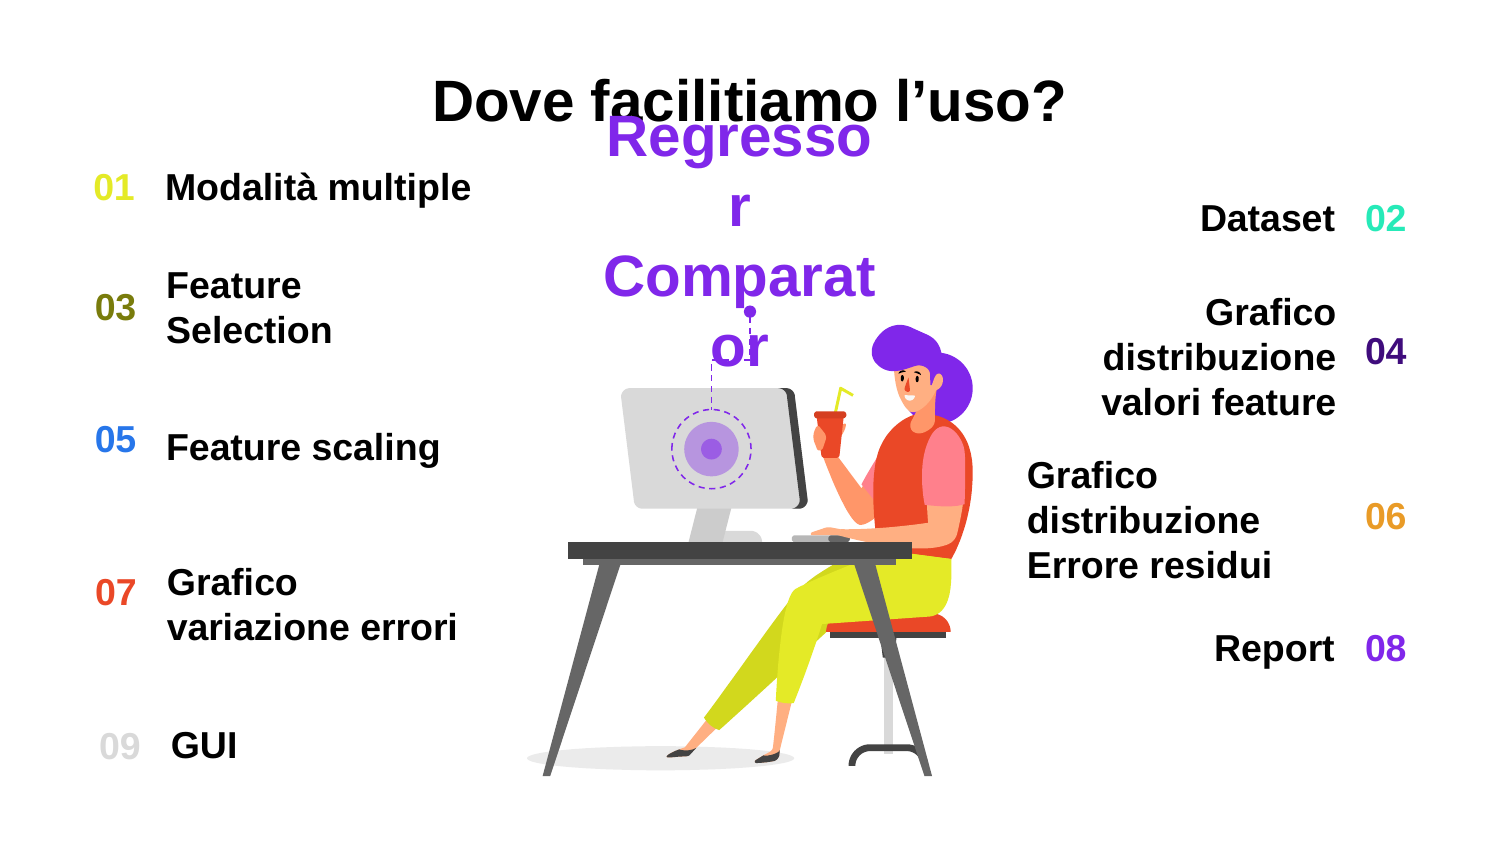

# Dove facilitiamo l’uso?
01
Modalità multiple

Dataset

02
Regressor
Comparator

03
Feature Selection

Grafico distribuzione valori feature

04

Feature scaling

05

Grafico distribuzione
Errore residui

06
Grafico variazione errori

07
Report
08
GUI
09